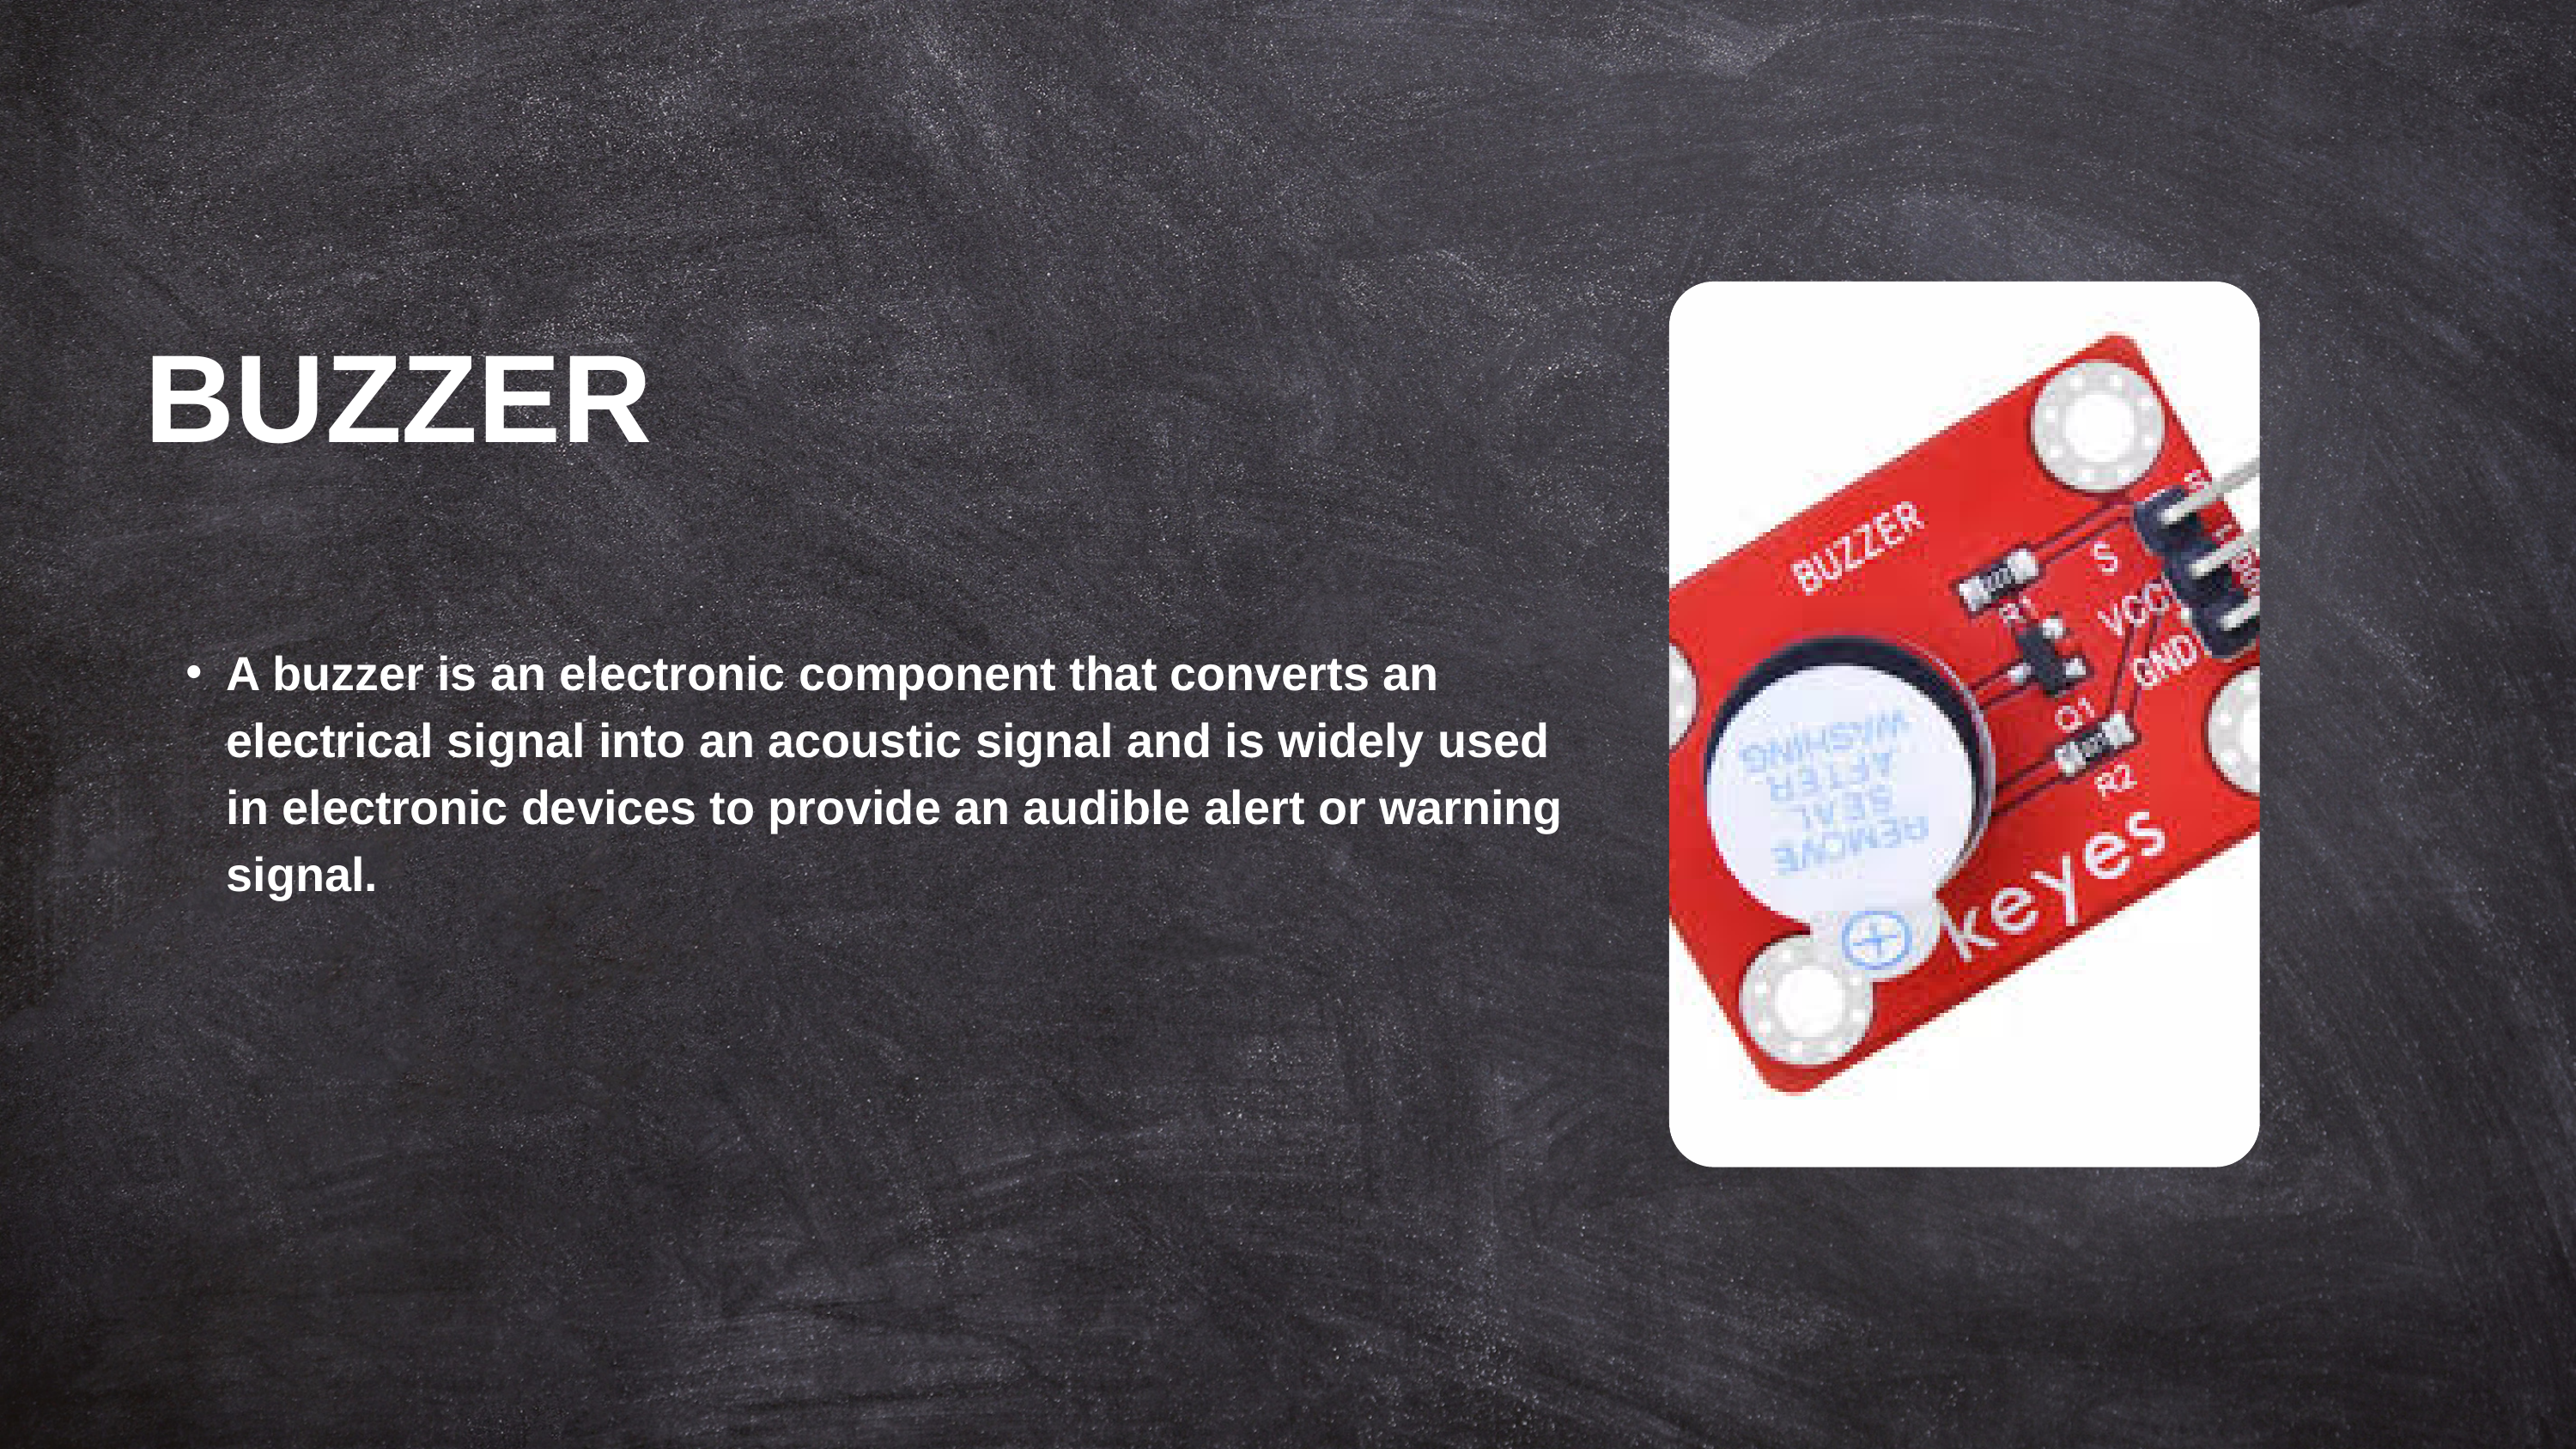

BUZZER
A buzzer is an electronic component that converts an electrical signal into an acoustic signal and is widely used in electronic devices to provide an audible alert or warning signal.